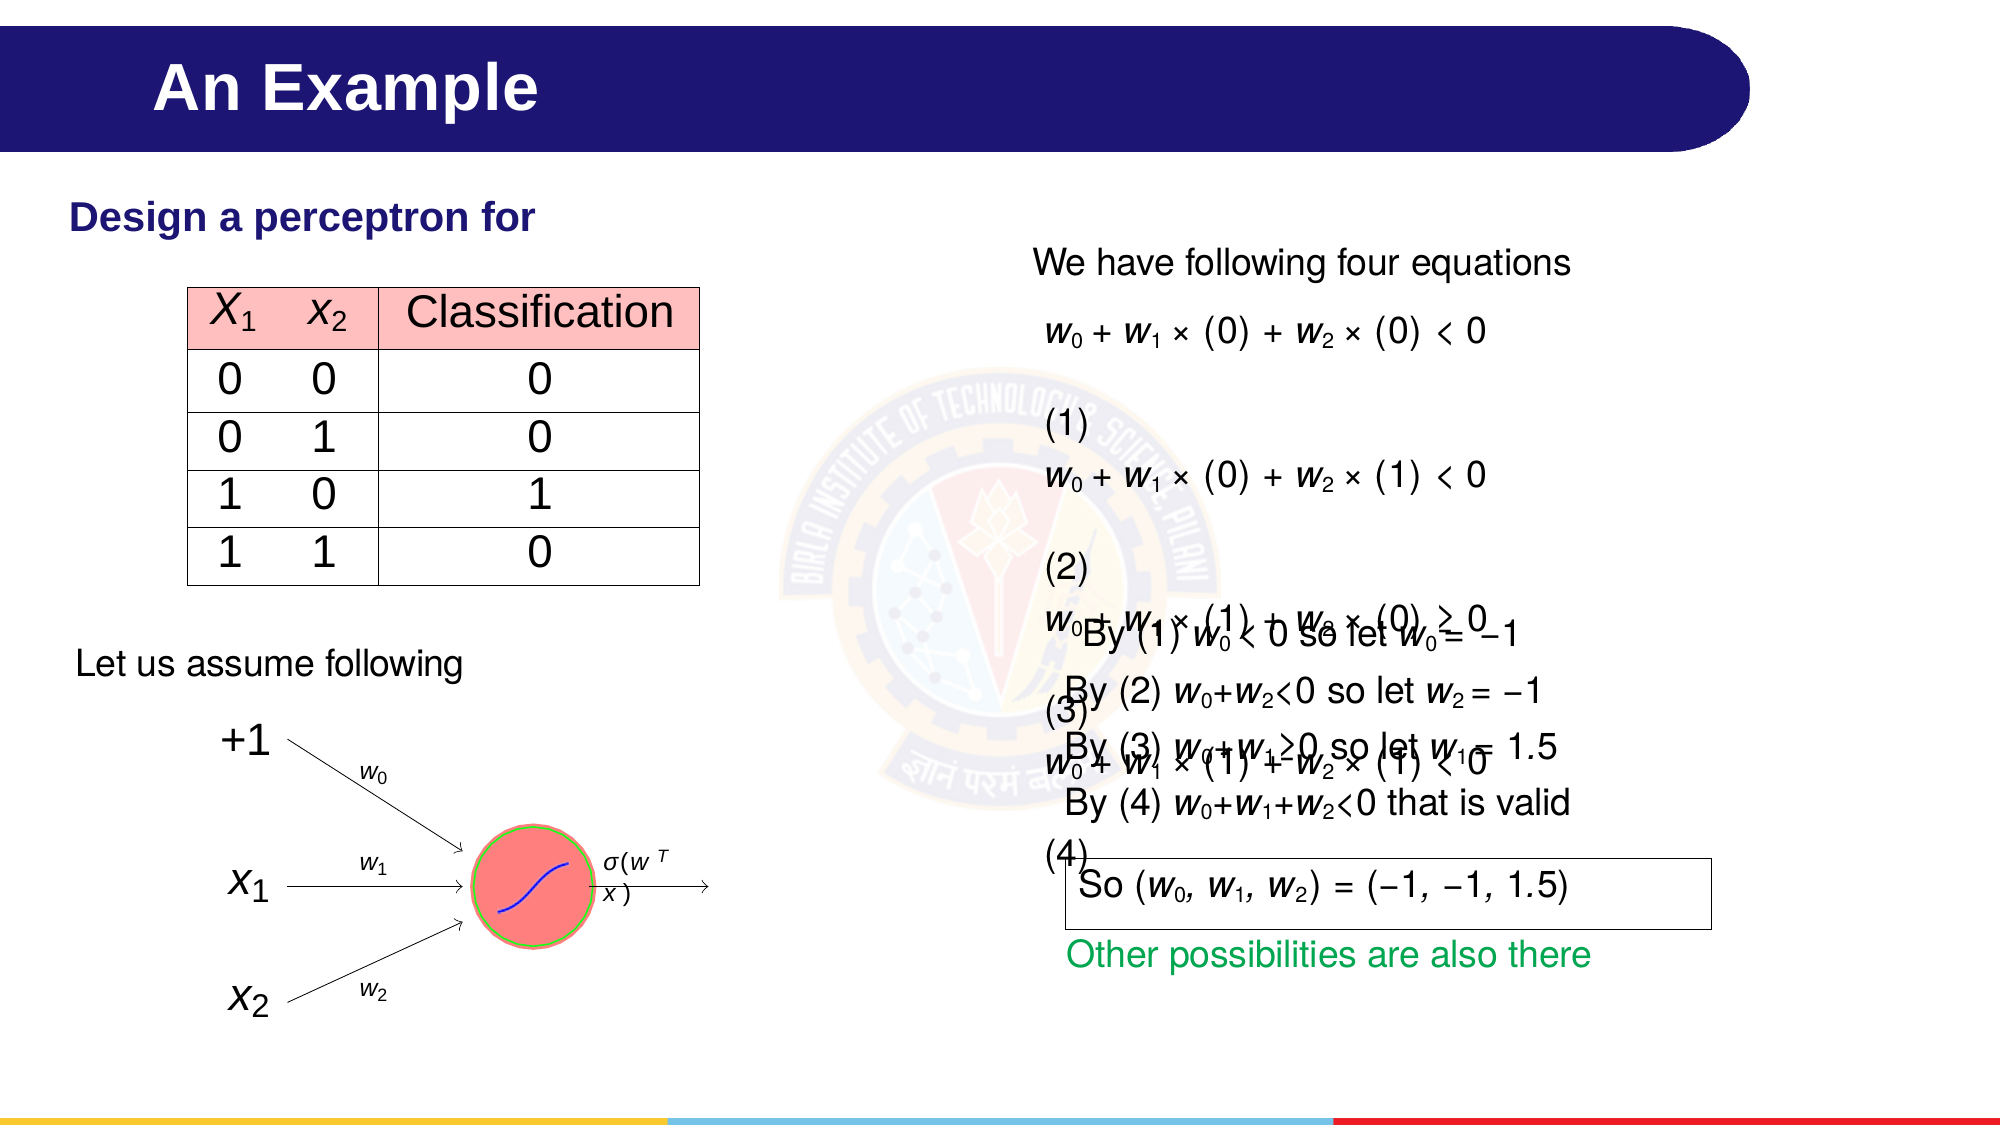

# An Example
Design a perceptron for

We have following four equations
w0 + w1 × (0) + w2 × (0) < 0	(1)
w0 + w1 × (0) + w2 × (1) < 0	(2)
w0 + w1 × (1) + w2 × (0) ≥ 0	(3)
w0 + w1 × (1) + w2 × (1) < 0	(4)
| X1 | x2 | Classification |
| --- | --- | --- |
| 0 | 0 | 0 |
| 0 | 1 | 0 |
| 1 | 0 | 1 |
| 1 | 1 | 0 |
By (1) w0 < 0 so let w0 = −1
Let us assume following
By (2) w0+w2<0 so let w2 = −1
+1
By (3) w0+w1≥0 so let w1 = 1.5

w0
By (4) w0+w1+w2<0 that is valid

σ(w T x )
w1

x
So (w0, w1, w2) = (−1, −1, 1.5)

1

Other possibilities are also there

x
w2
2